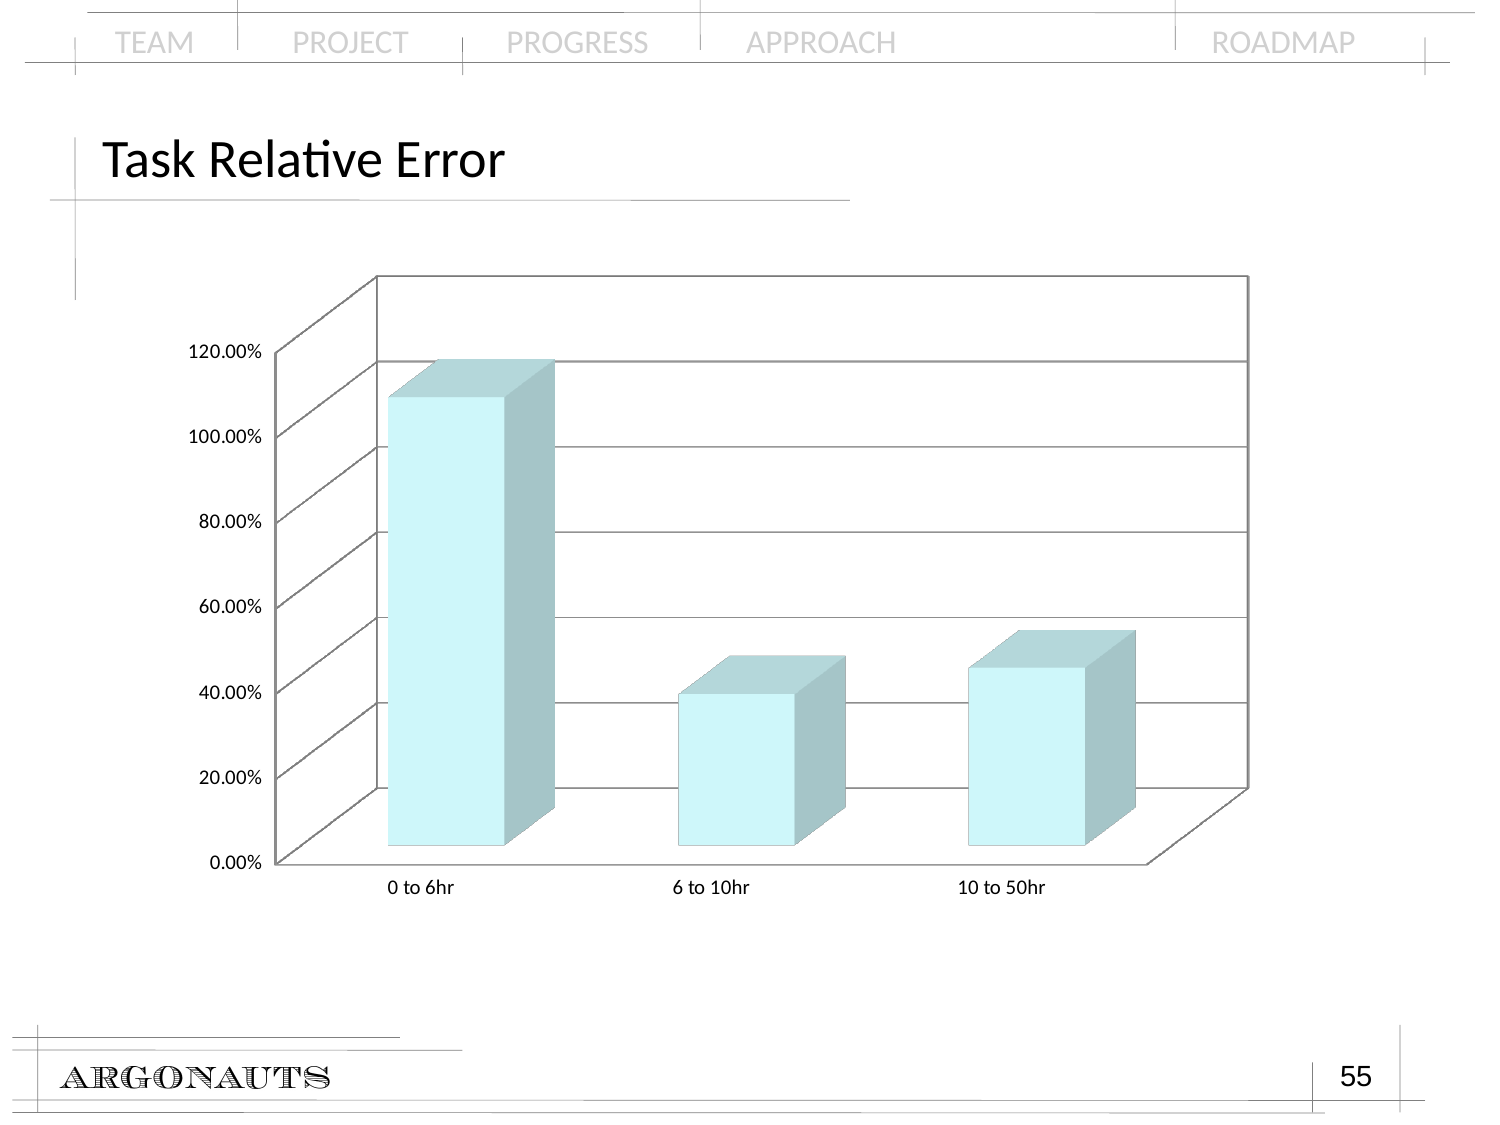

# Task Relative Error

[unsupported chart]

55